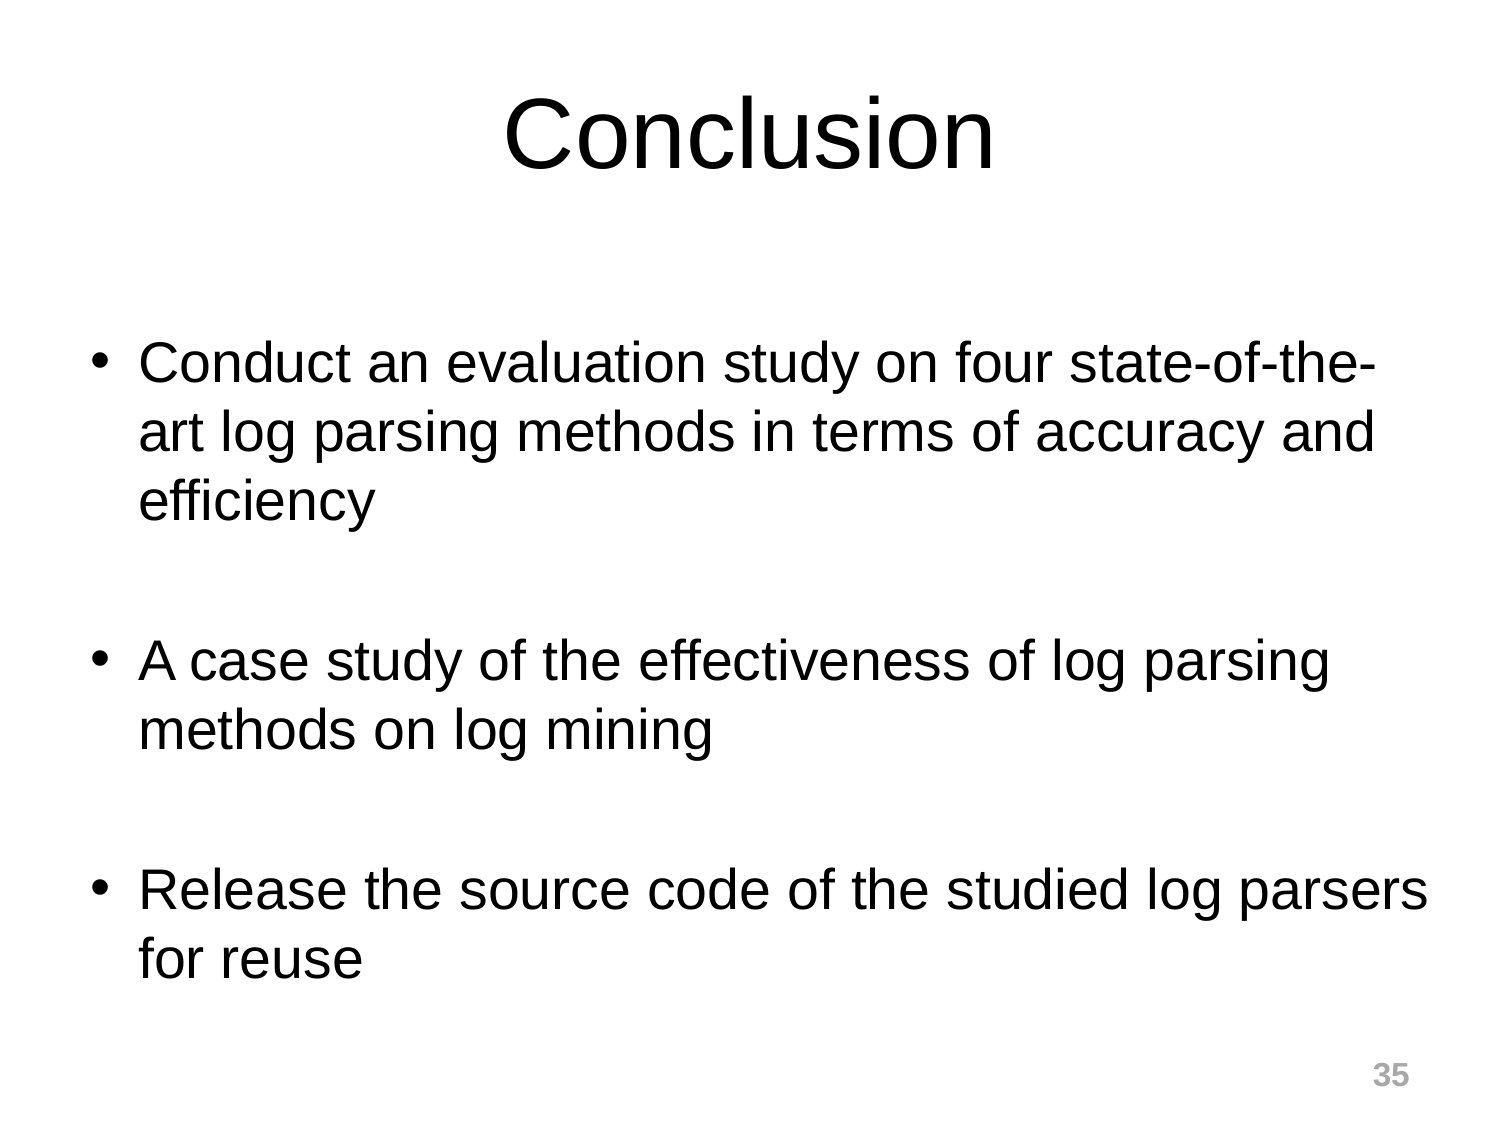

# Conclusion

Conduct an evaluation study on four state-of-the-art log parsing methods in terms of accuracy and efficiency

A case study of the effectiveness of log parsing methods on log mining

Release the source code of the studied log parsers for reuse

35